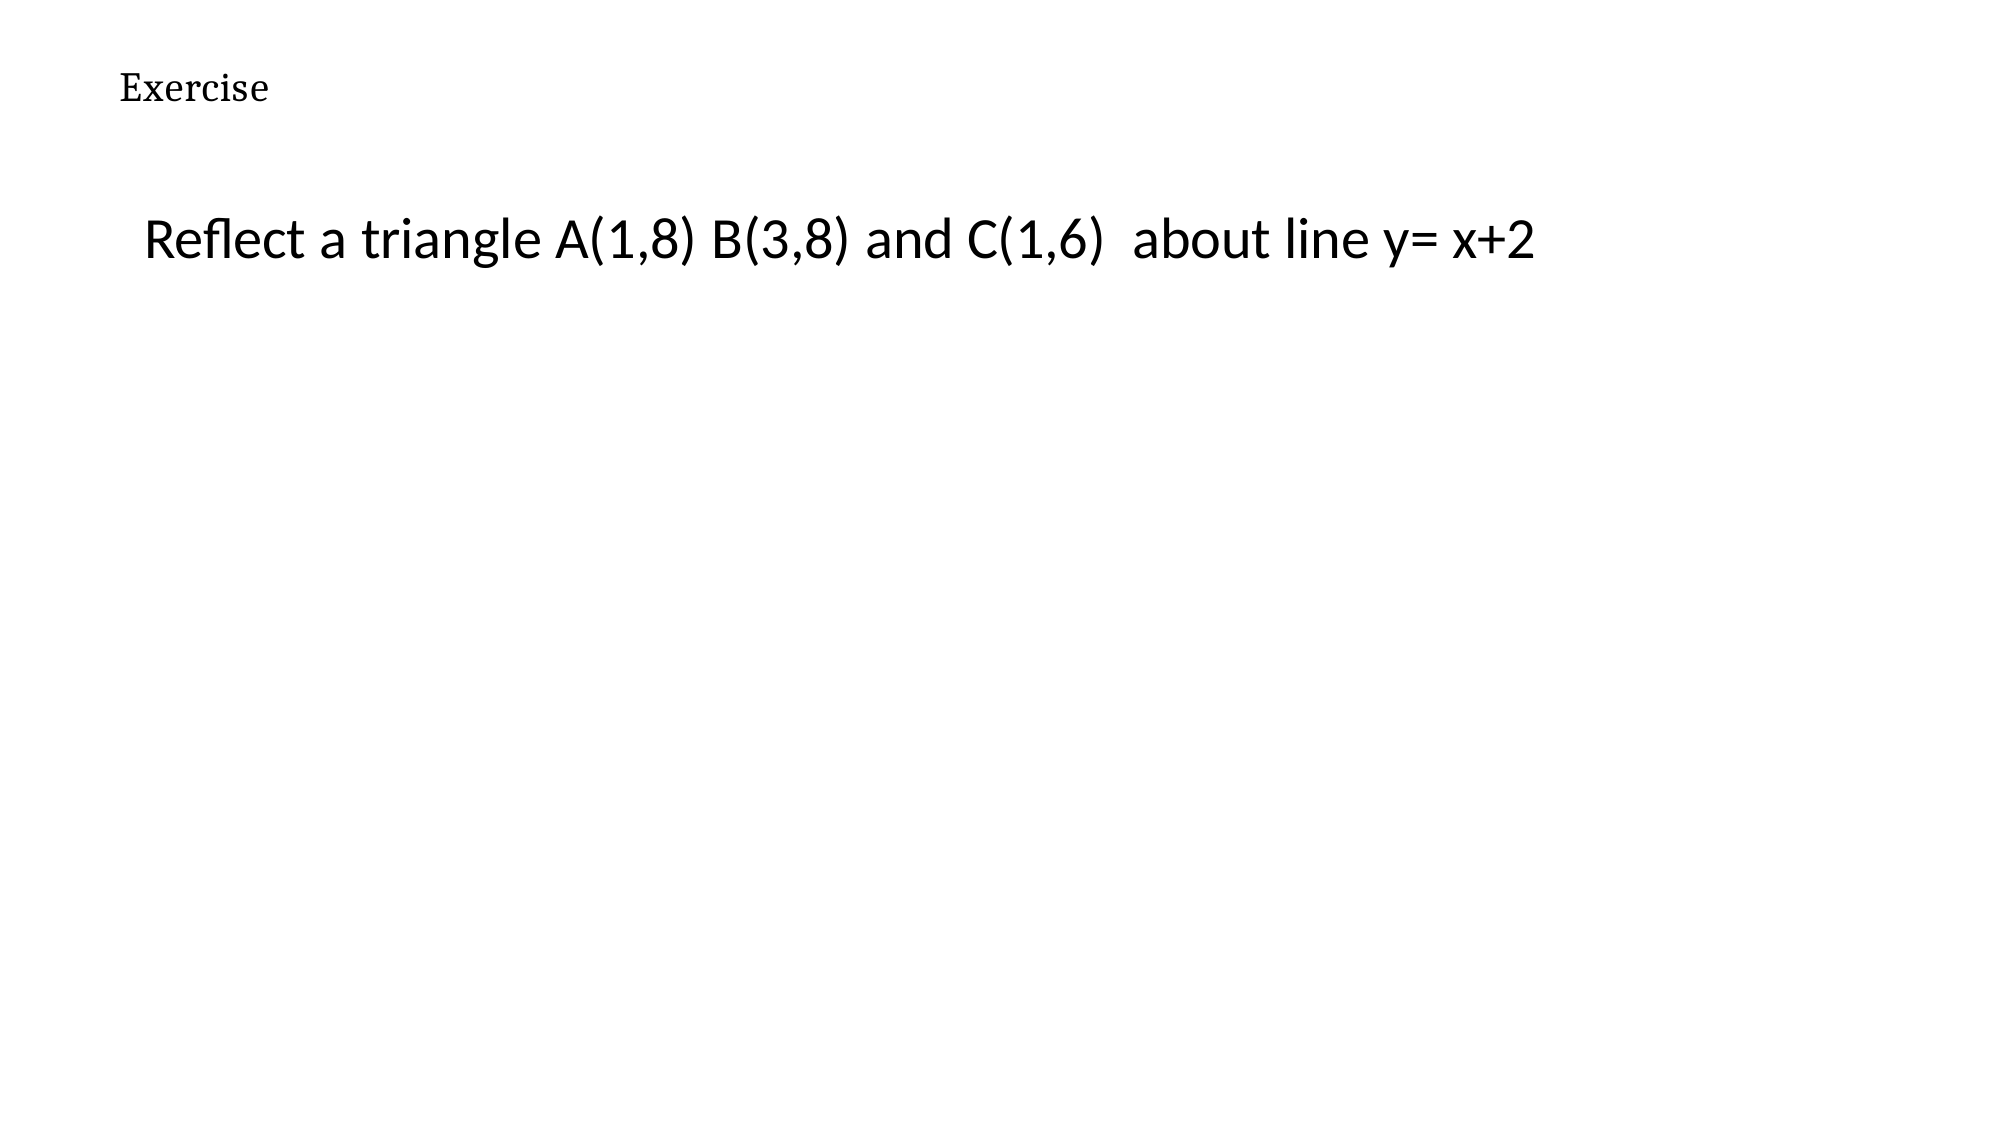

# Exercise
Reflect a triangle A(1,8) B(3,8) and C(1,6)  about line y= x+2

87